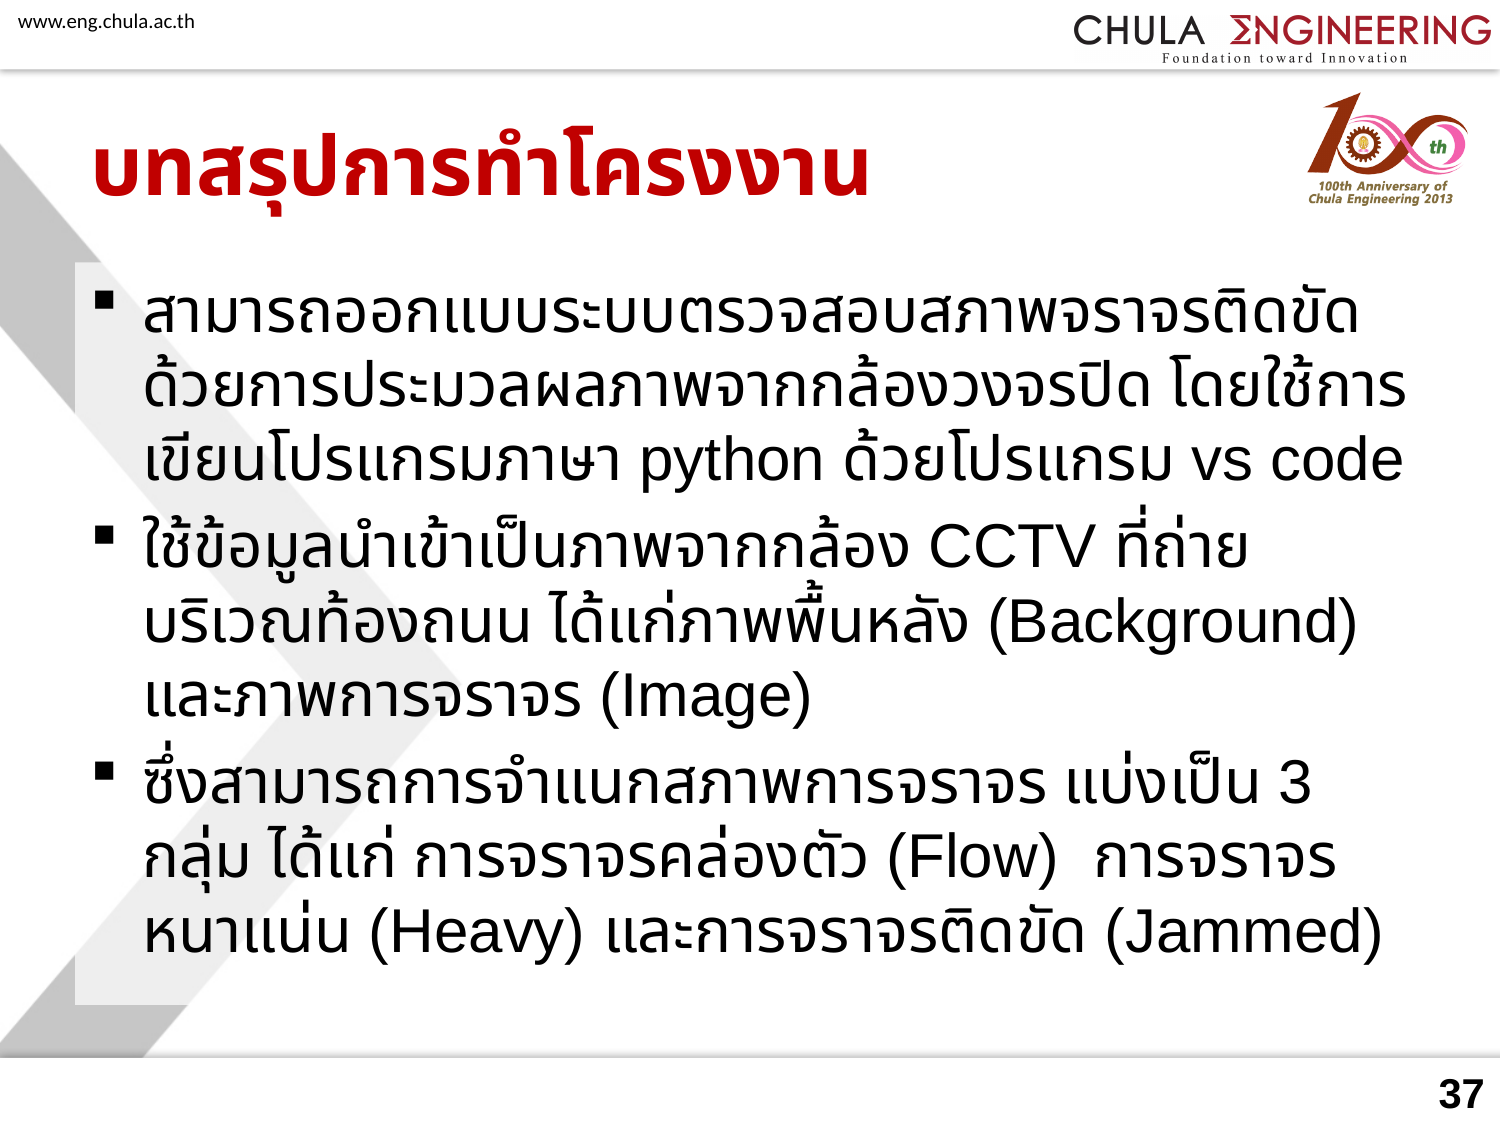

# บทสรุปการทำโครงงาน
สามารถออกแบบระบบตรวจสอบสภาพจราจรติดขัดด้วยการประมวลผลภาพจากกล้องวงจรปิด โดยใช้การเขียนโปรแกรมภาษา python ด้วยโปรแกรม vs code
ใช้ข้อมูลนำเข้าเป็นภาพจากกล้อง CCTV ที่ถ่ายบริเวณท้องถนน ได้แก่ภาพพื้นหลัง (Background) และภาพการจราจร (Image)
ซึ่งสามารถการจำแนกสภาพการจราจร แบ่งเป็น 3 กลุ่ม ได้แก่ การจราจรคล่องตัว (Flow)  การจราจรหนาแน่น (Heavy) และการจราจรติดขัด (Jammed)
37